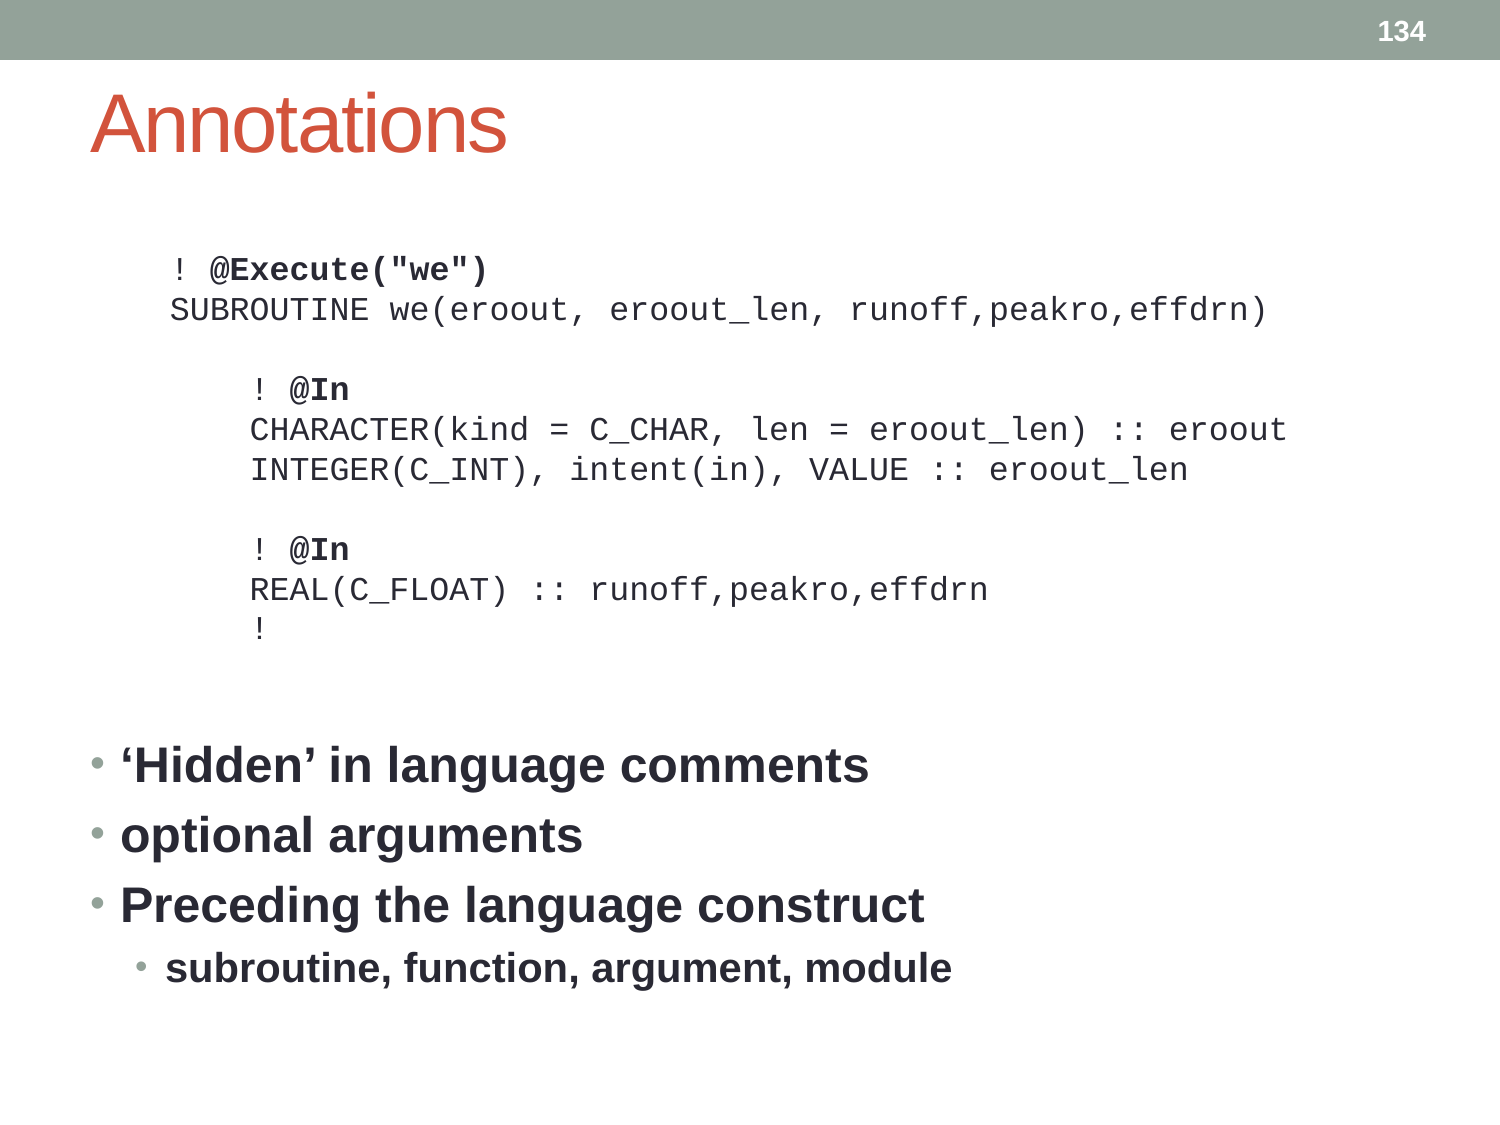

134
# Annotations

    ! @Execute("we")
    SUBROUTINE we(eroout, eroout_len, runoff,peakro,effdrn)

        ! @In
        CHARACTER(kind = C_CHAR, len = eroout_len) :: eroout
        INTEGER(C_INT), intent(in), VALUE :: eroout_len

        ! @In
        REAL(C_FLOAT) :: runoff,peakro,effdrn
        !
‘Hidden’ in language comments
optional arguments
Preceding the language construct
subroutine, function, argument, module